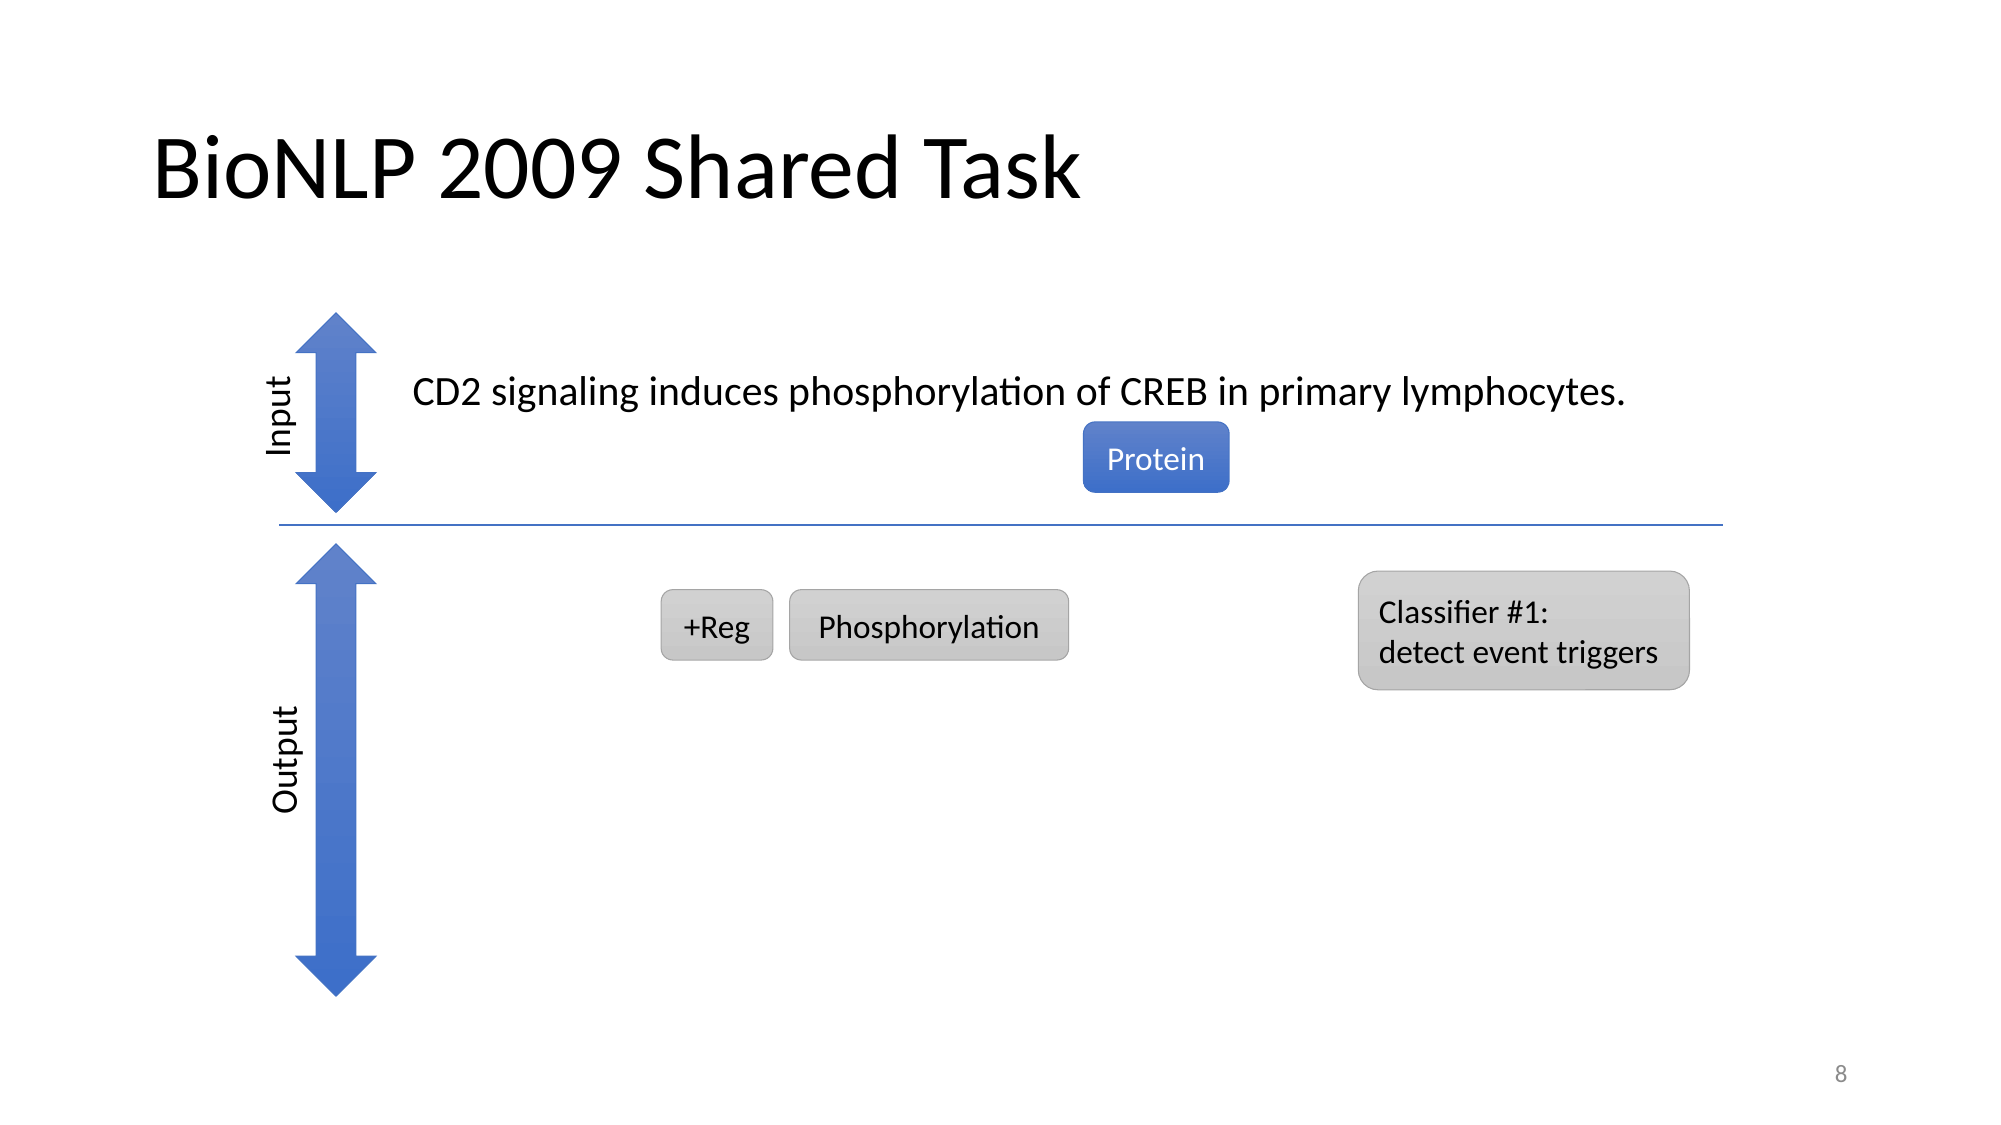

# BioNLP 2009 Shared Task

CD2 signaling induces phosphorylation of CREB in primary lymphocytes.
Input
Protein

Classifier #1:
detect event triggers
+Reg
Phosphorylation
Output
8